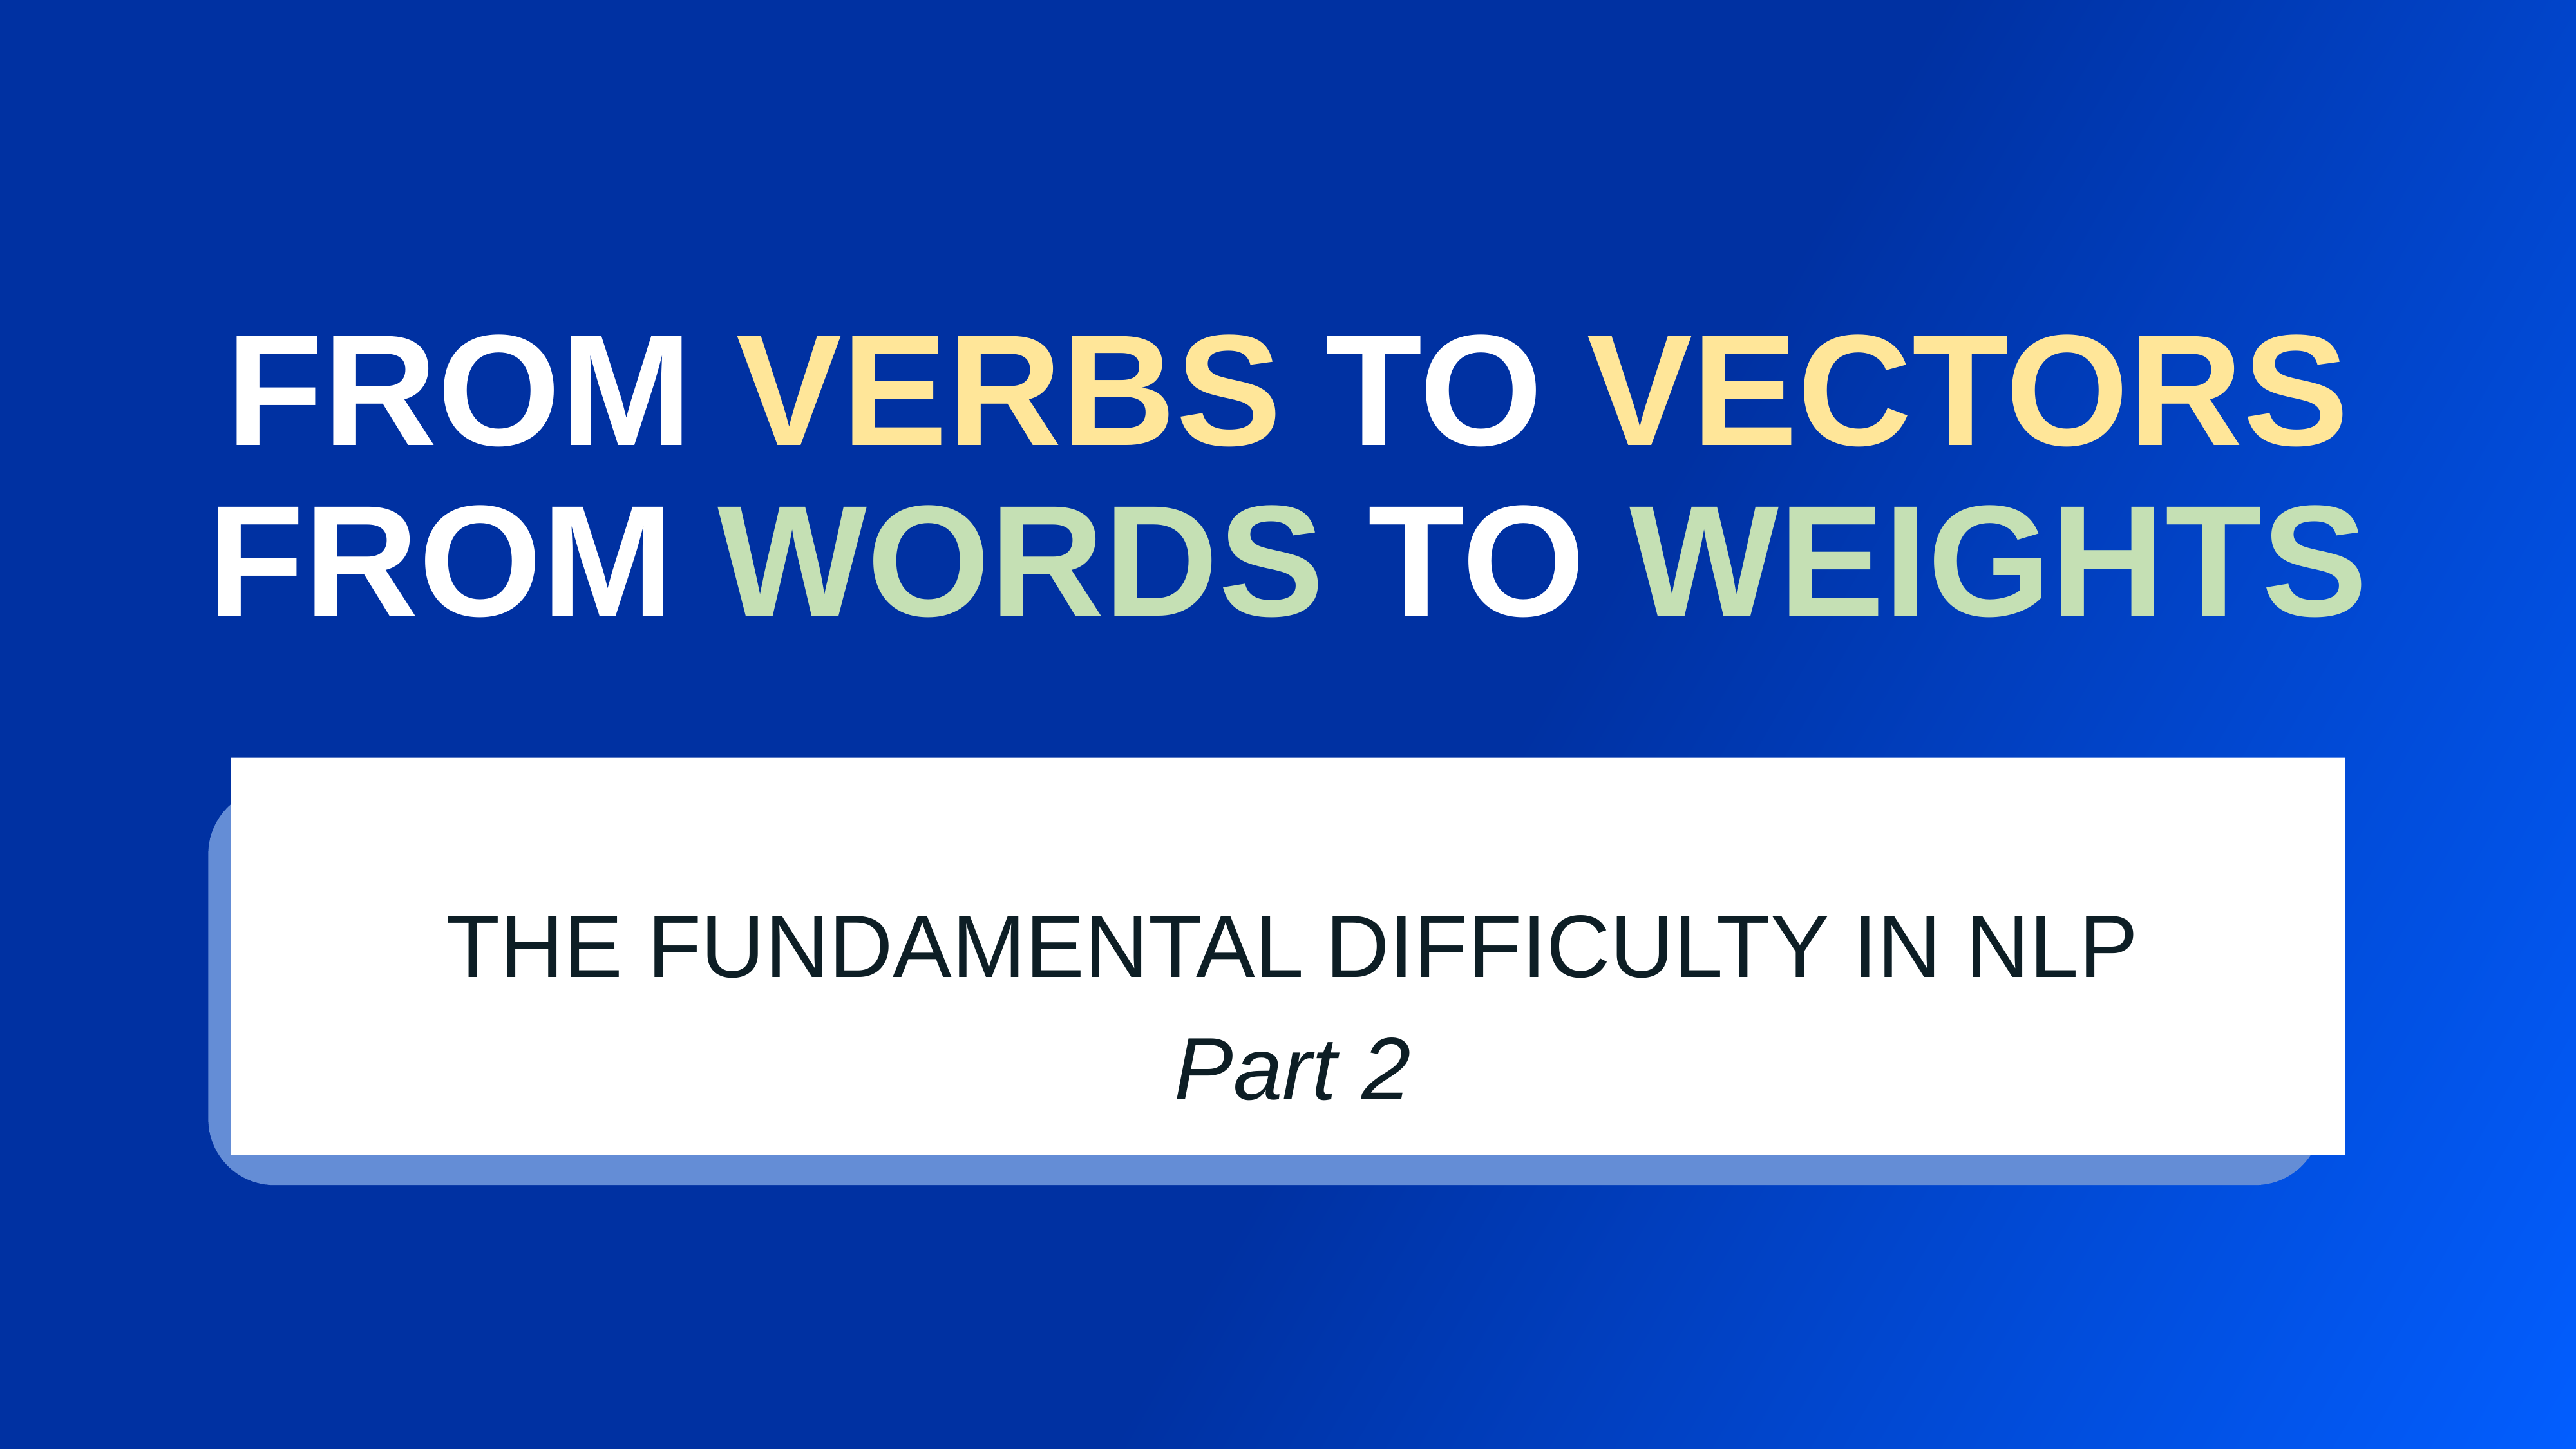

# FROM VERBS TO VECTORS FROM WORDS TO WEIGHTS

THE FUNDAMENTAL DIFFICULTY IN NLP
Part 2